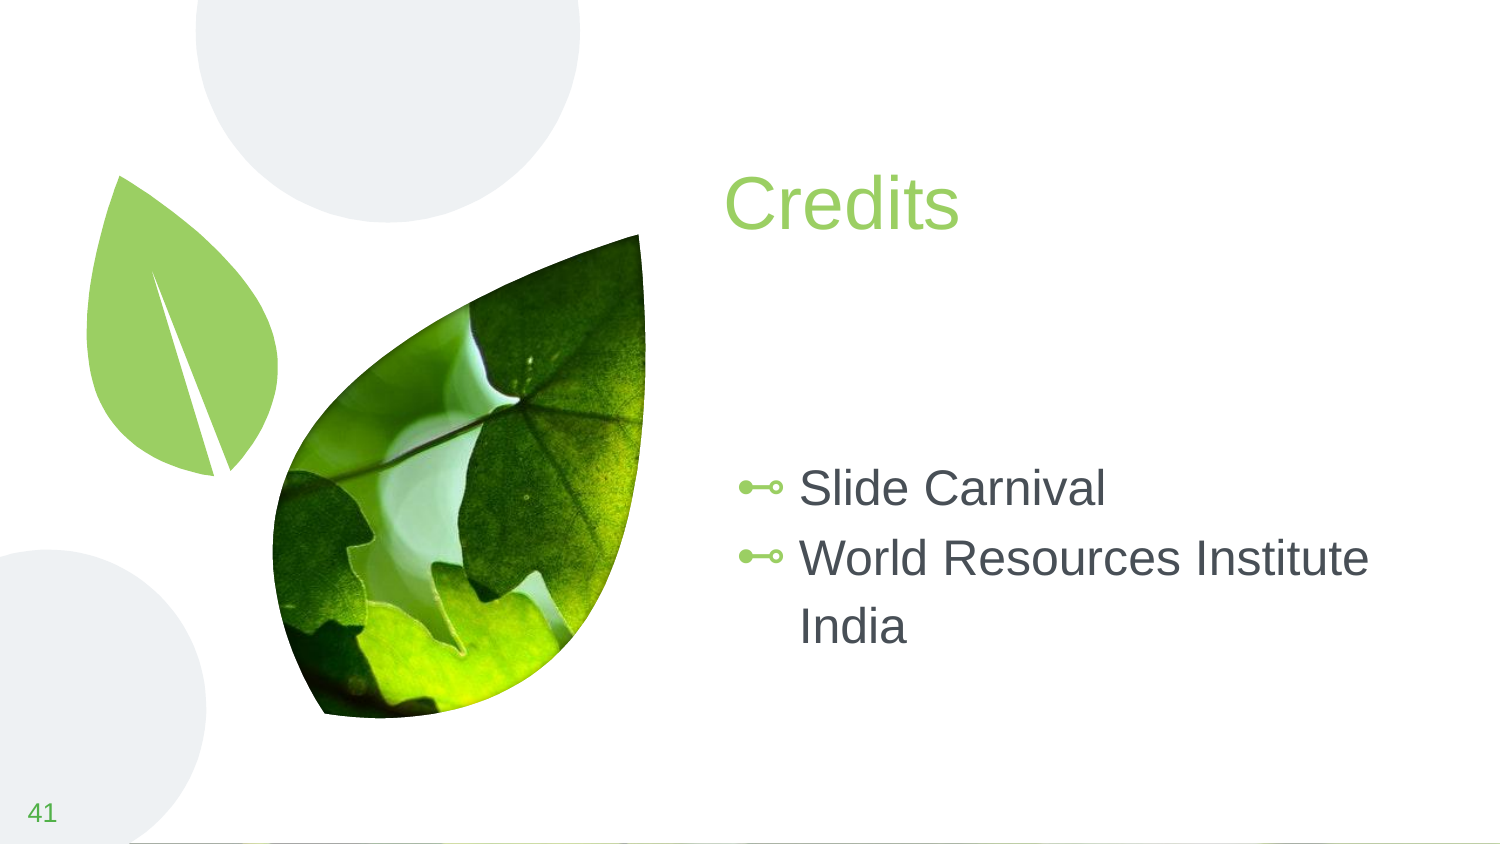

# Credits

Slide Carnival
World Resources Institute India

41